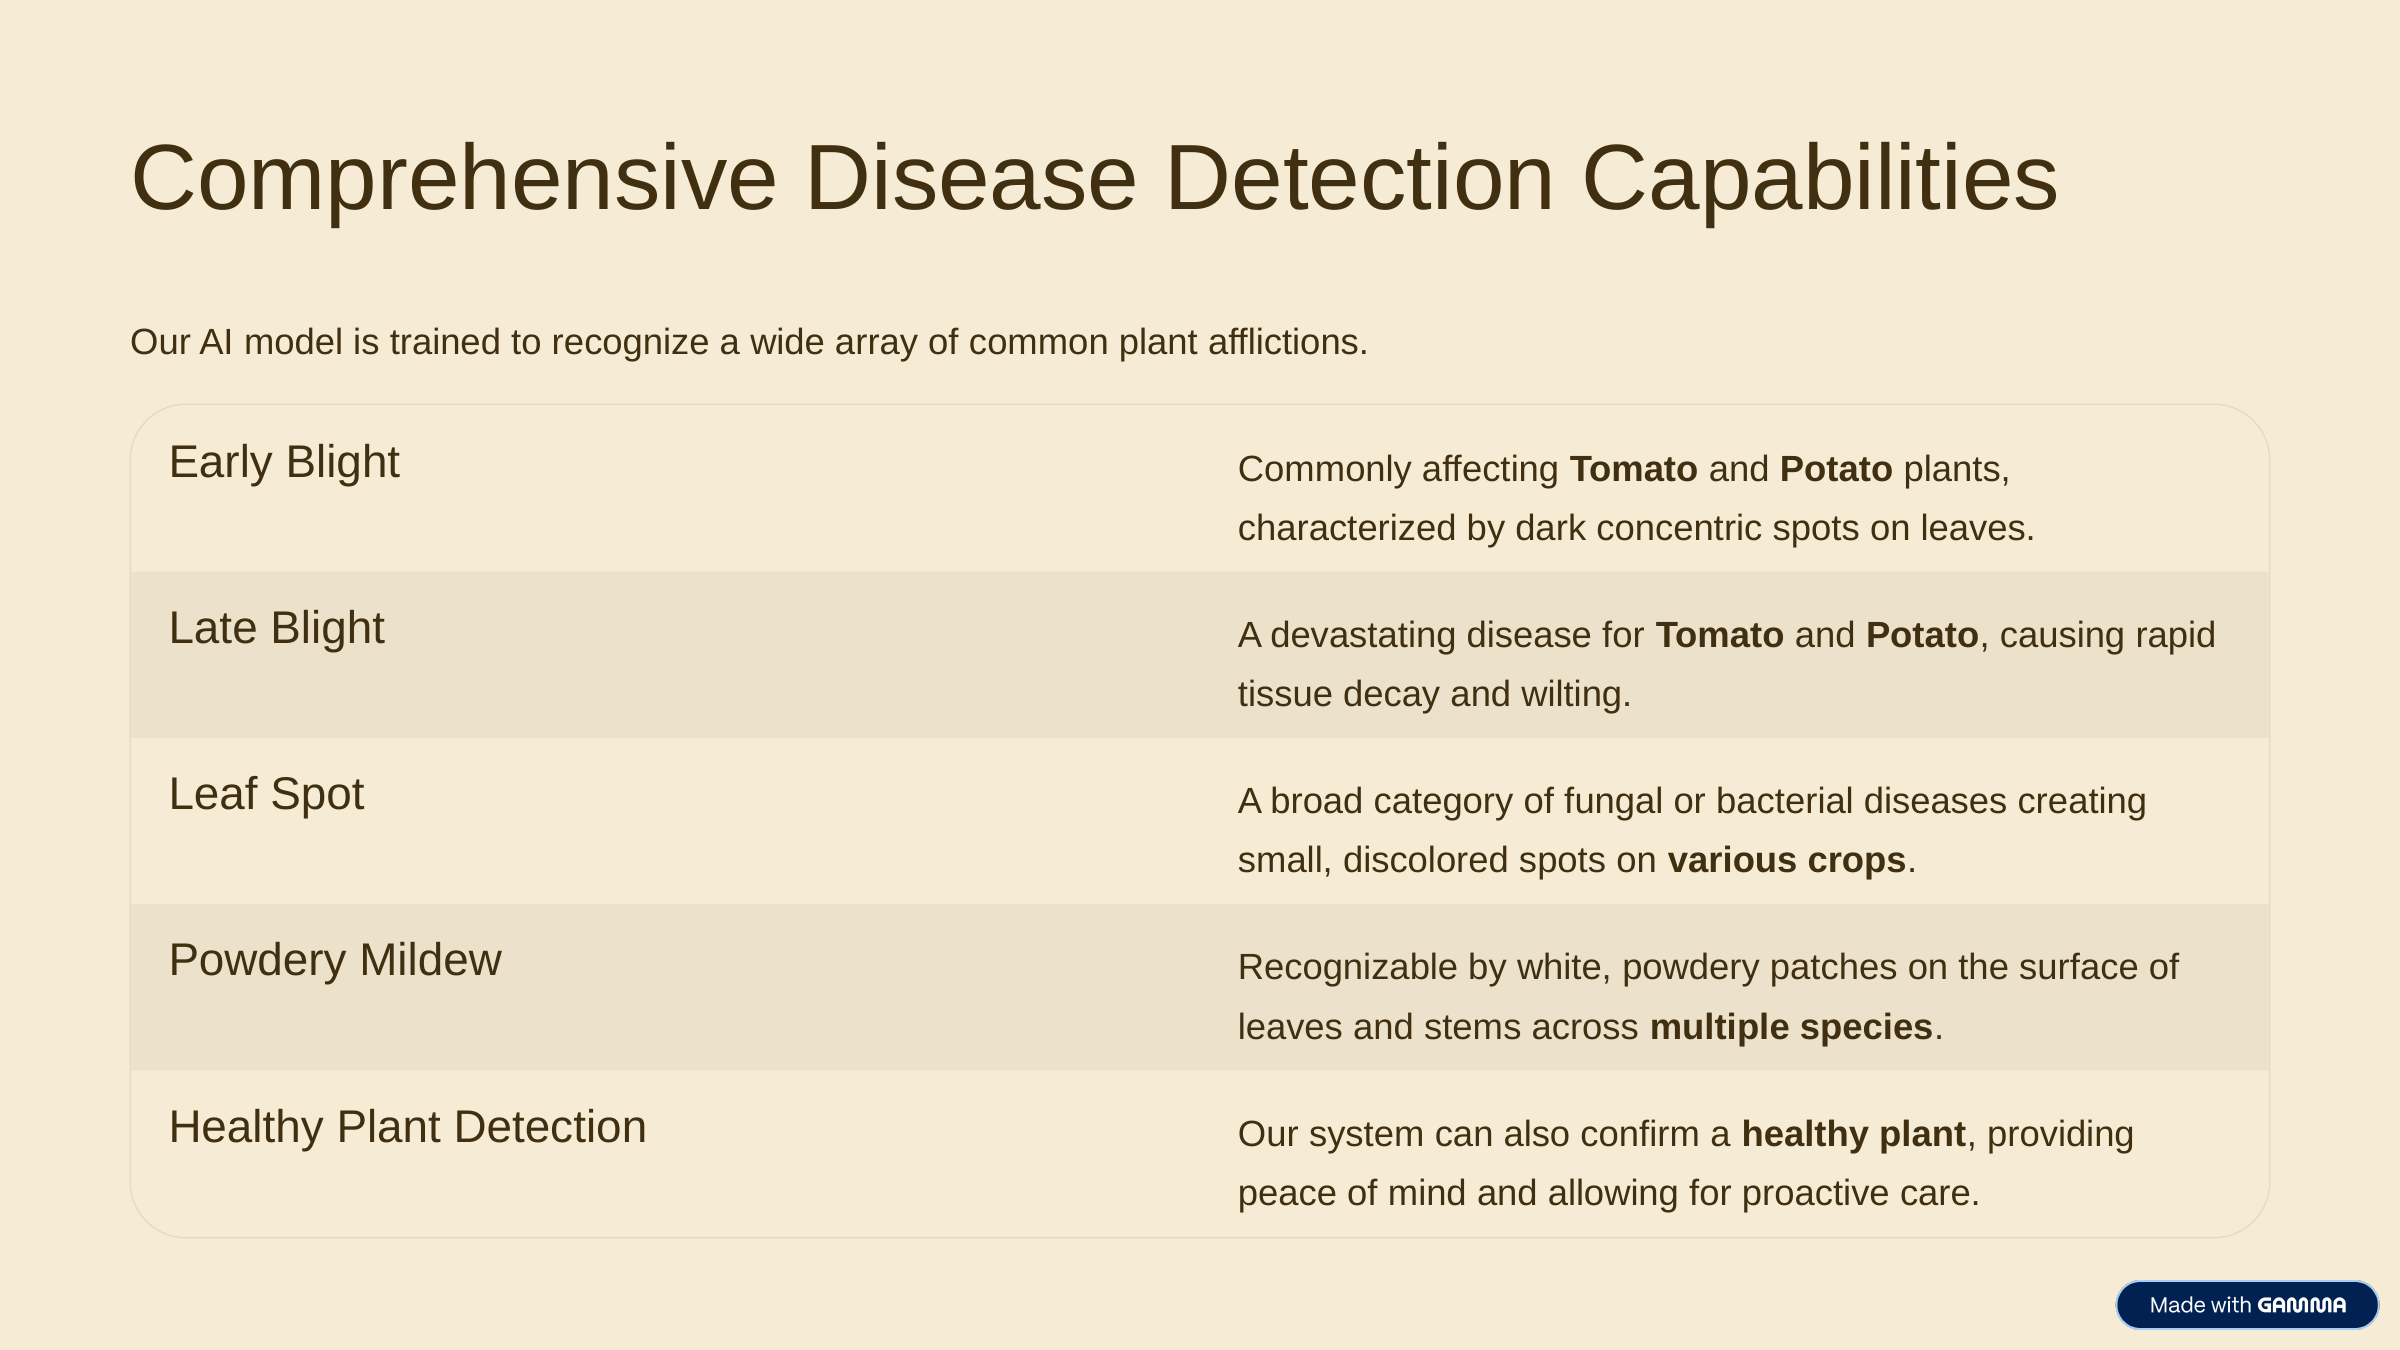

Comprehensive Disease Detection Capabilities
Our AI model is trained to recognize a wide array of common plant afflictions.

Early Blight
Commonly affecting Tomato and Potato plants, characterized by dark concentric spots on leaves.

Late Blight
A devastating disease for Tomato and Potato, causing rapid tissue decay and wilting.

Leaf Spot
A broad category of fungal or bacterial diseases creating small, discolored spots on various crops.

Powdery Mildew
Recognizable by white, powdery patches on the surface of leaves and stems across multiple species.

Healthy Plant Detection
Our system can also confirm a healthy plant, providing peace of mind and allowing for proactive care.